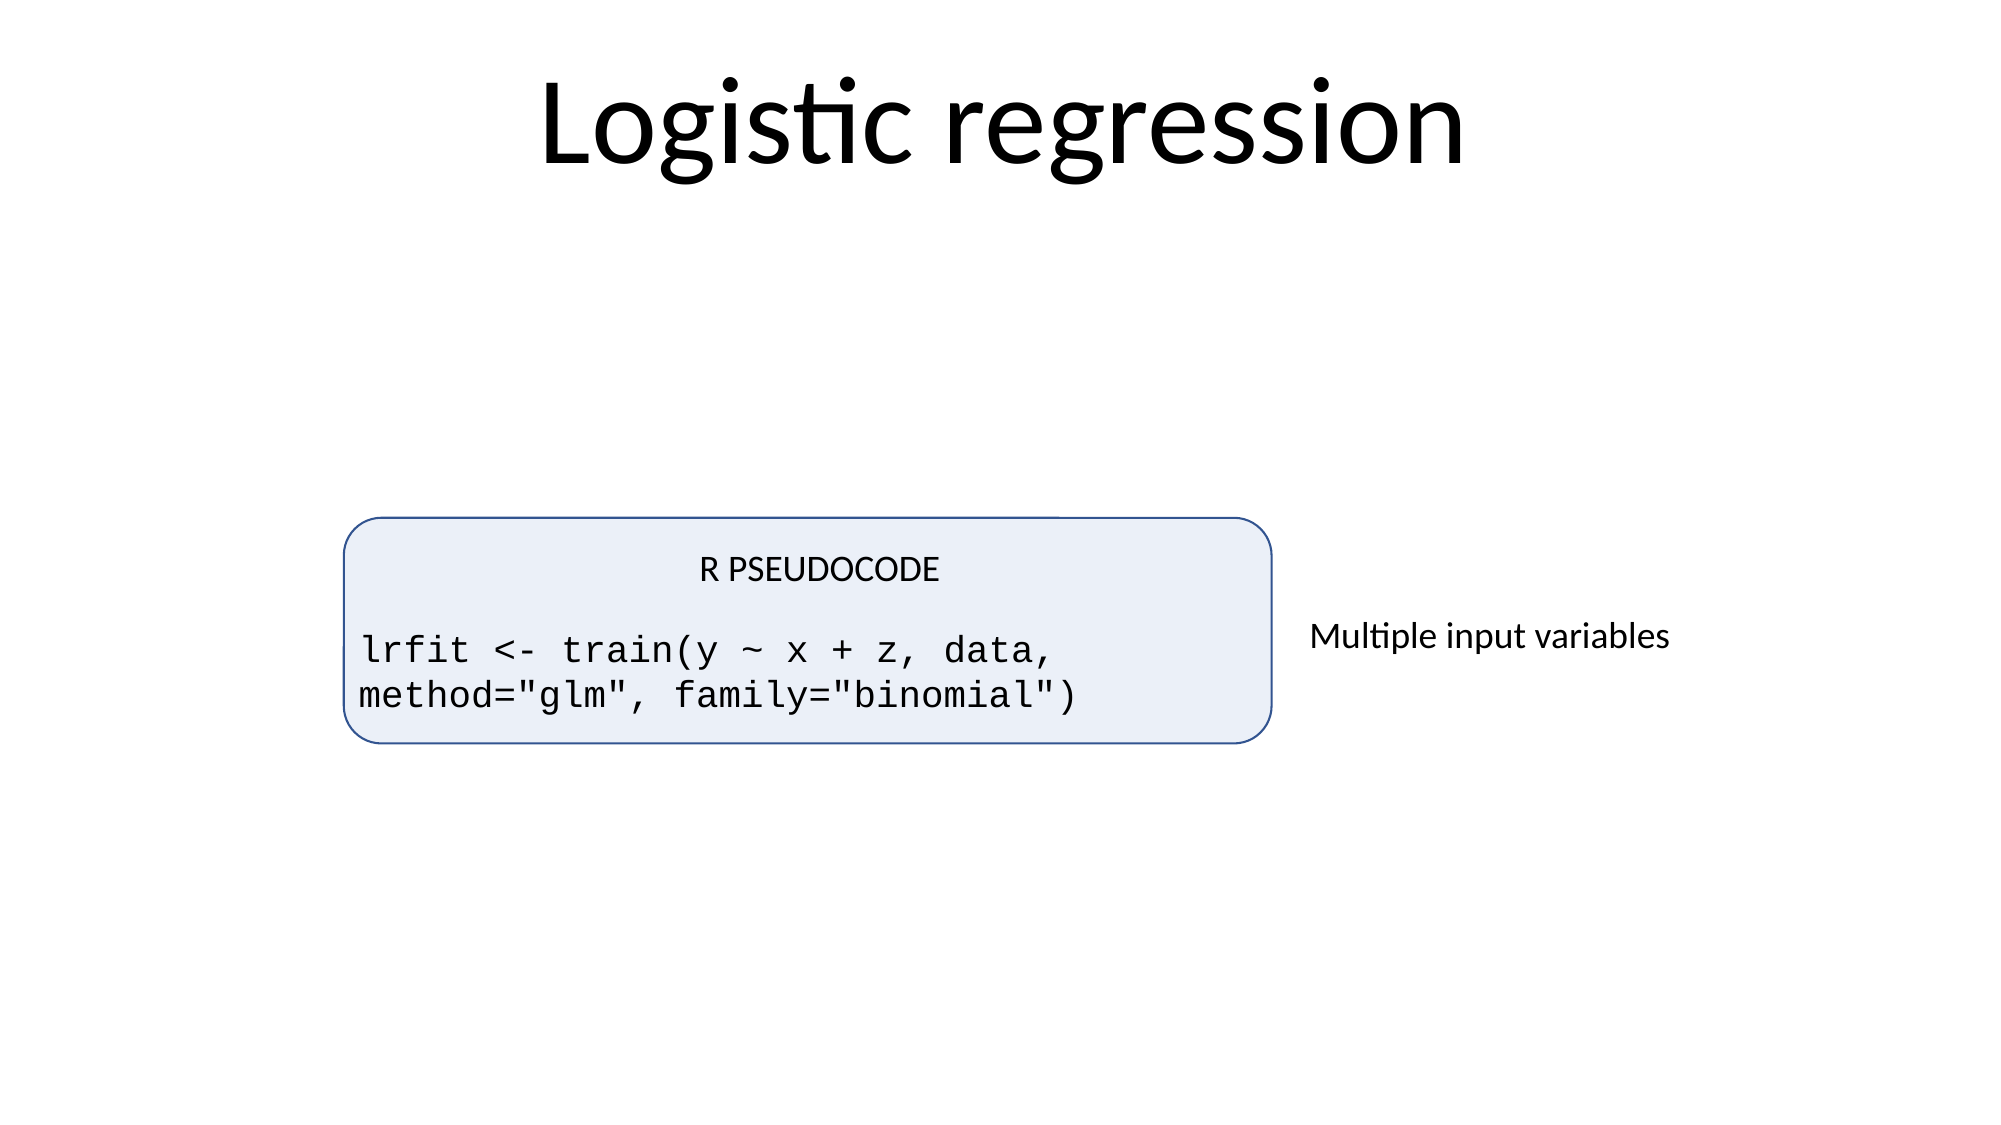

Logistic regression

R PSEUDOCODE
Multiple input variables
lrfit <- train(y ~ x + z, data, method="glm", family="binomial")